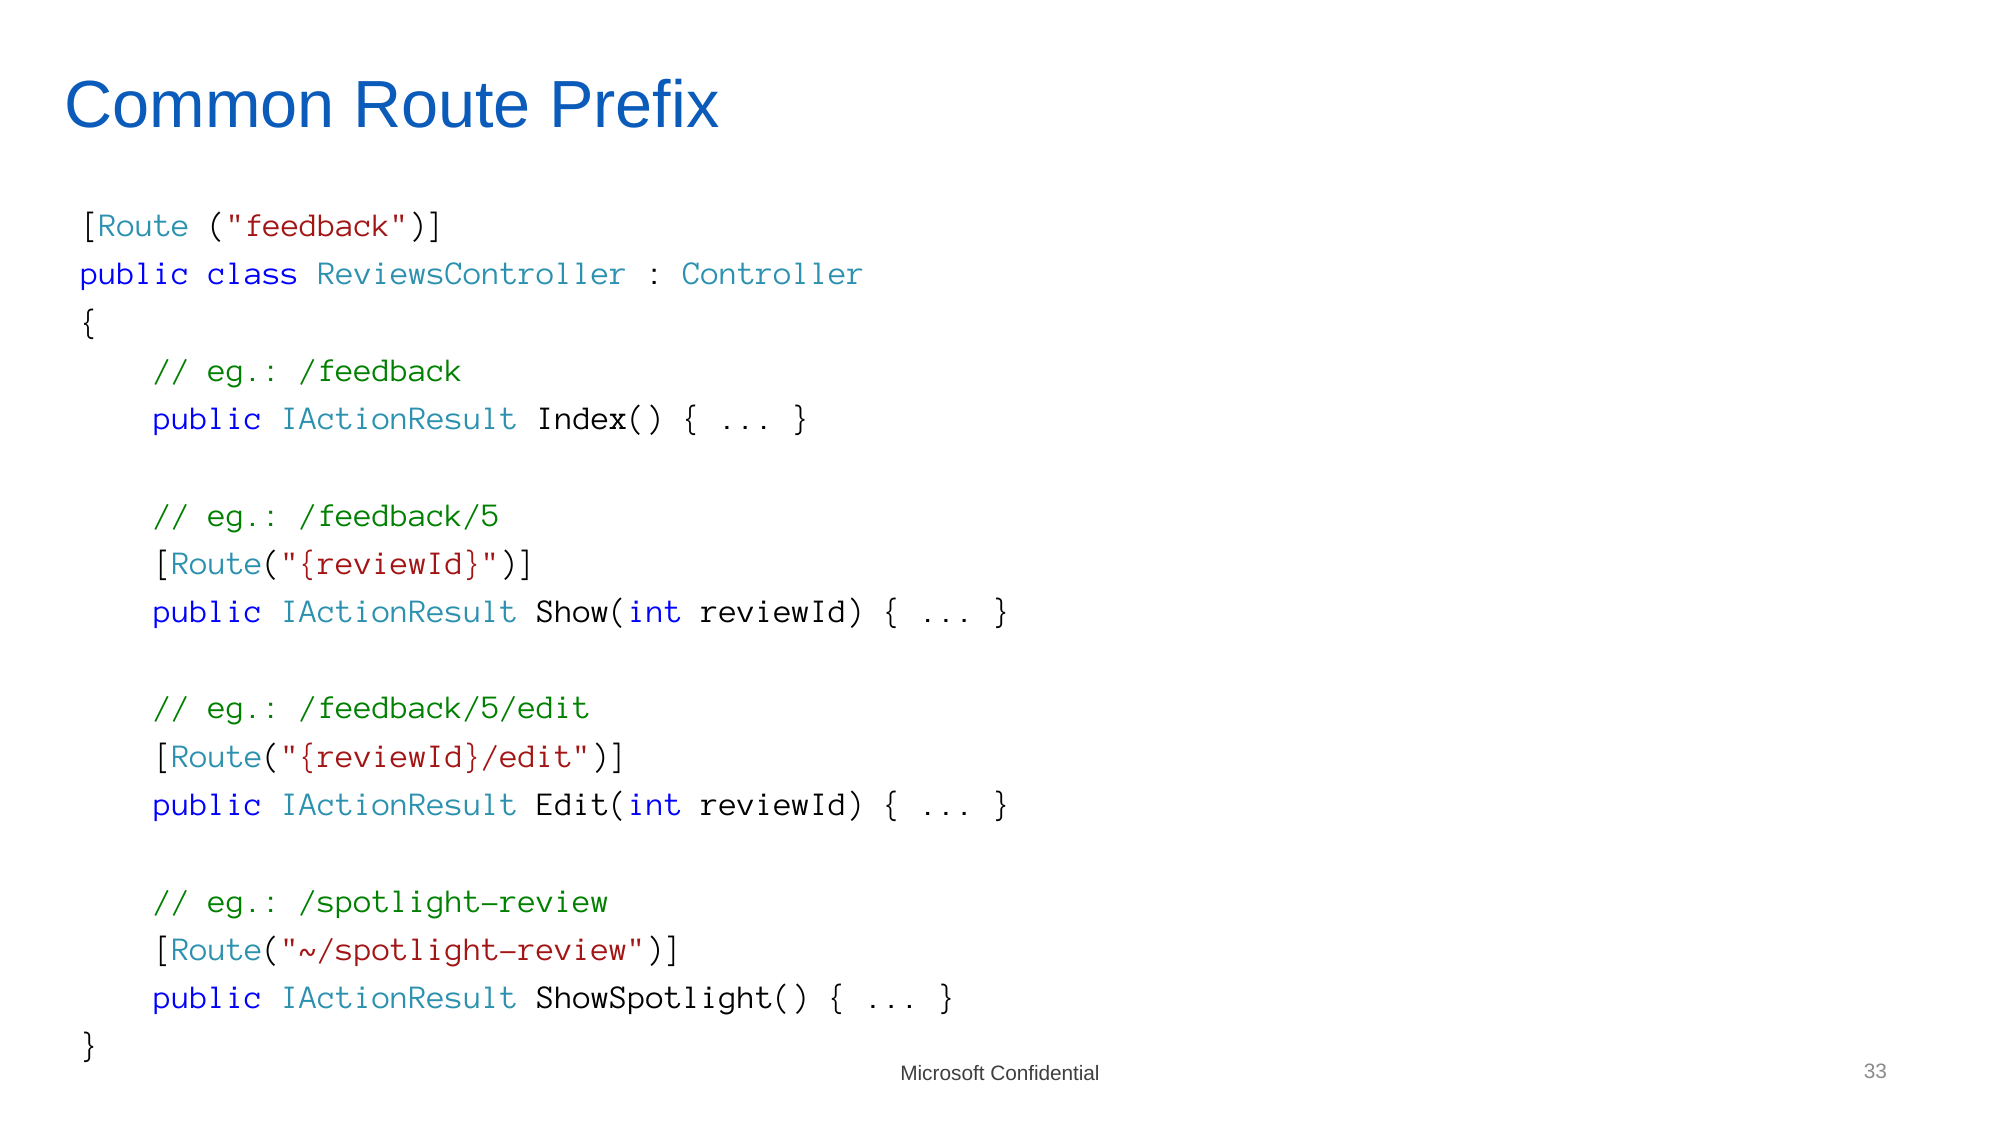

# Common Route Prefix
[Route ("feedback")]
public class ReviewsController : Controller
{
    // eg.: /feedback
    public IActionResult Index() { ... }

    // eg.: /feedback/5
    [Route("{reviewId}")]
    public IActionResult Show(int reviewId) { ... }

    // eg.: /feedback/5/edit
    [Route("{reviewId}/edit")]
    public IActionResult Edit(int reviewId) { ... }

    // eg.: /spotlight-review
    [Route("~/spotlight-review")]
    public IActionResult ShowSpotlight() { ... }
}

33